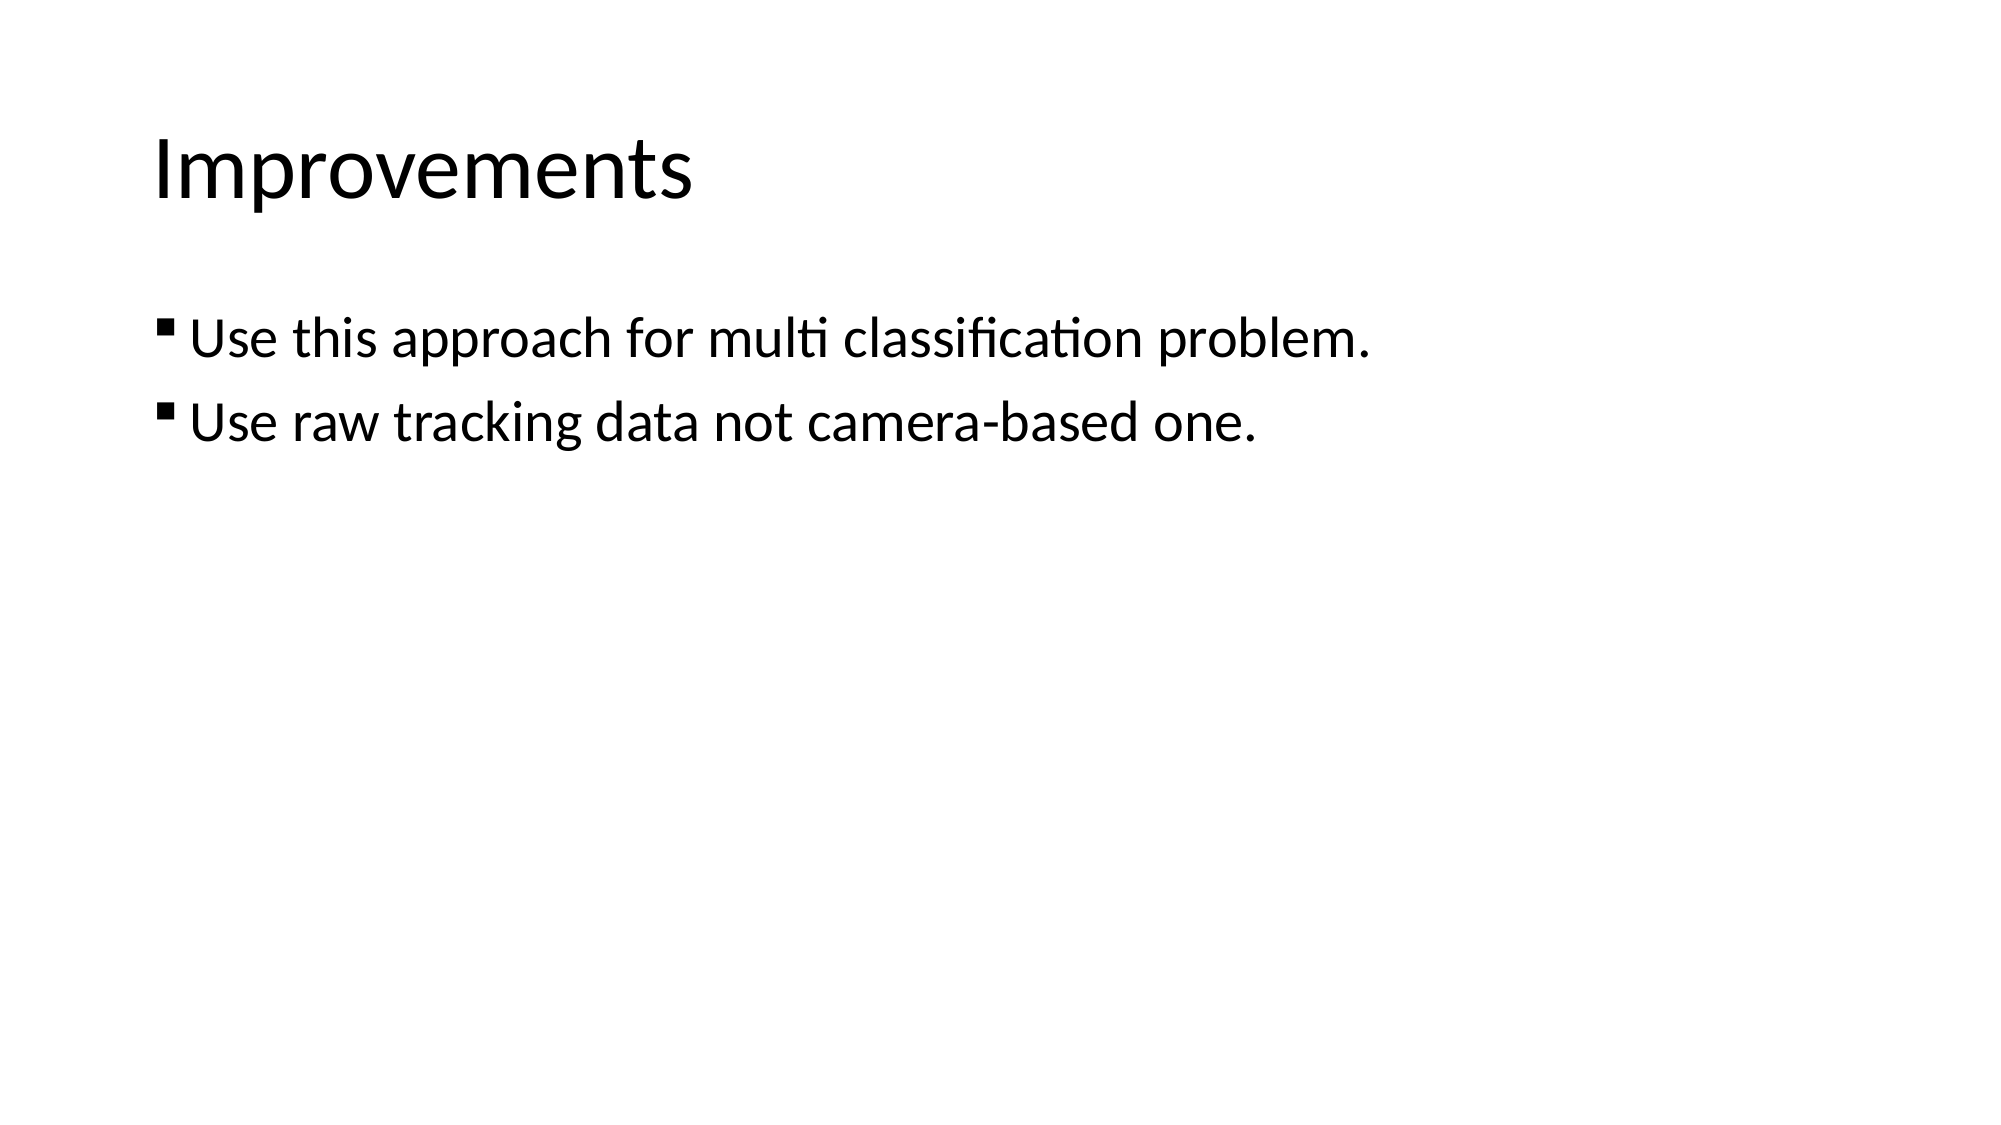

# Improvements
Use this approach for multi classification problem.
Use raw tracking data not camera-based one.